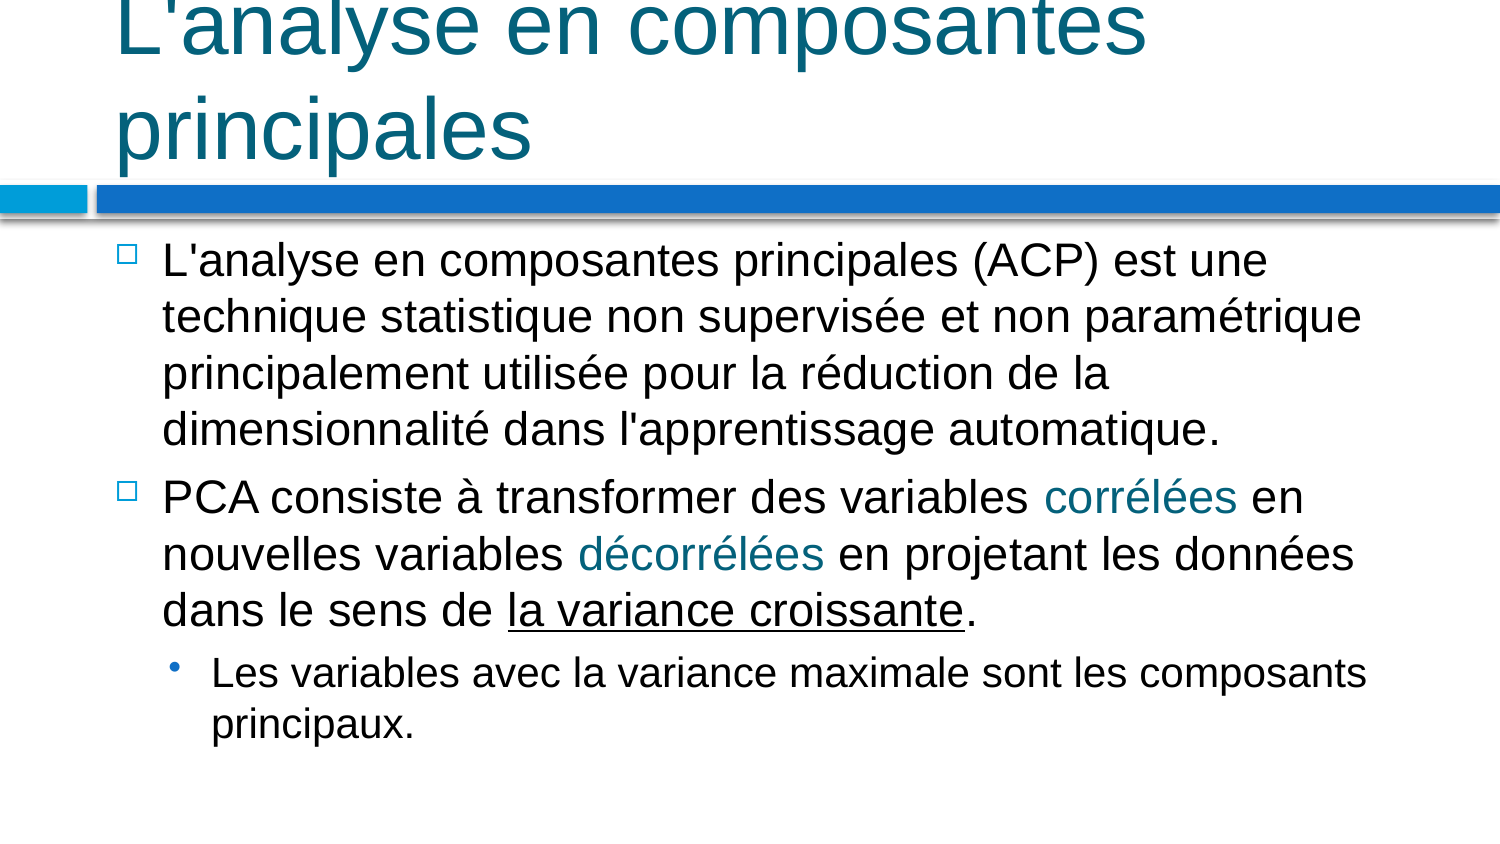

# L'analyse en composantes principales
L'analyse en composantes principales (ACP) est une technique statistique non supervisée et non paramétrique principalement utilisée pour la réduction de la dimensionnalité dans l'apprentissage automatique.
PCA consiste à transformer des variables corrélées en nouvelles variables décorrélées en projetant les données dans le sens de la variance croissante.
Les variables avec la variance maximale sont les composants principaux.